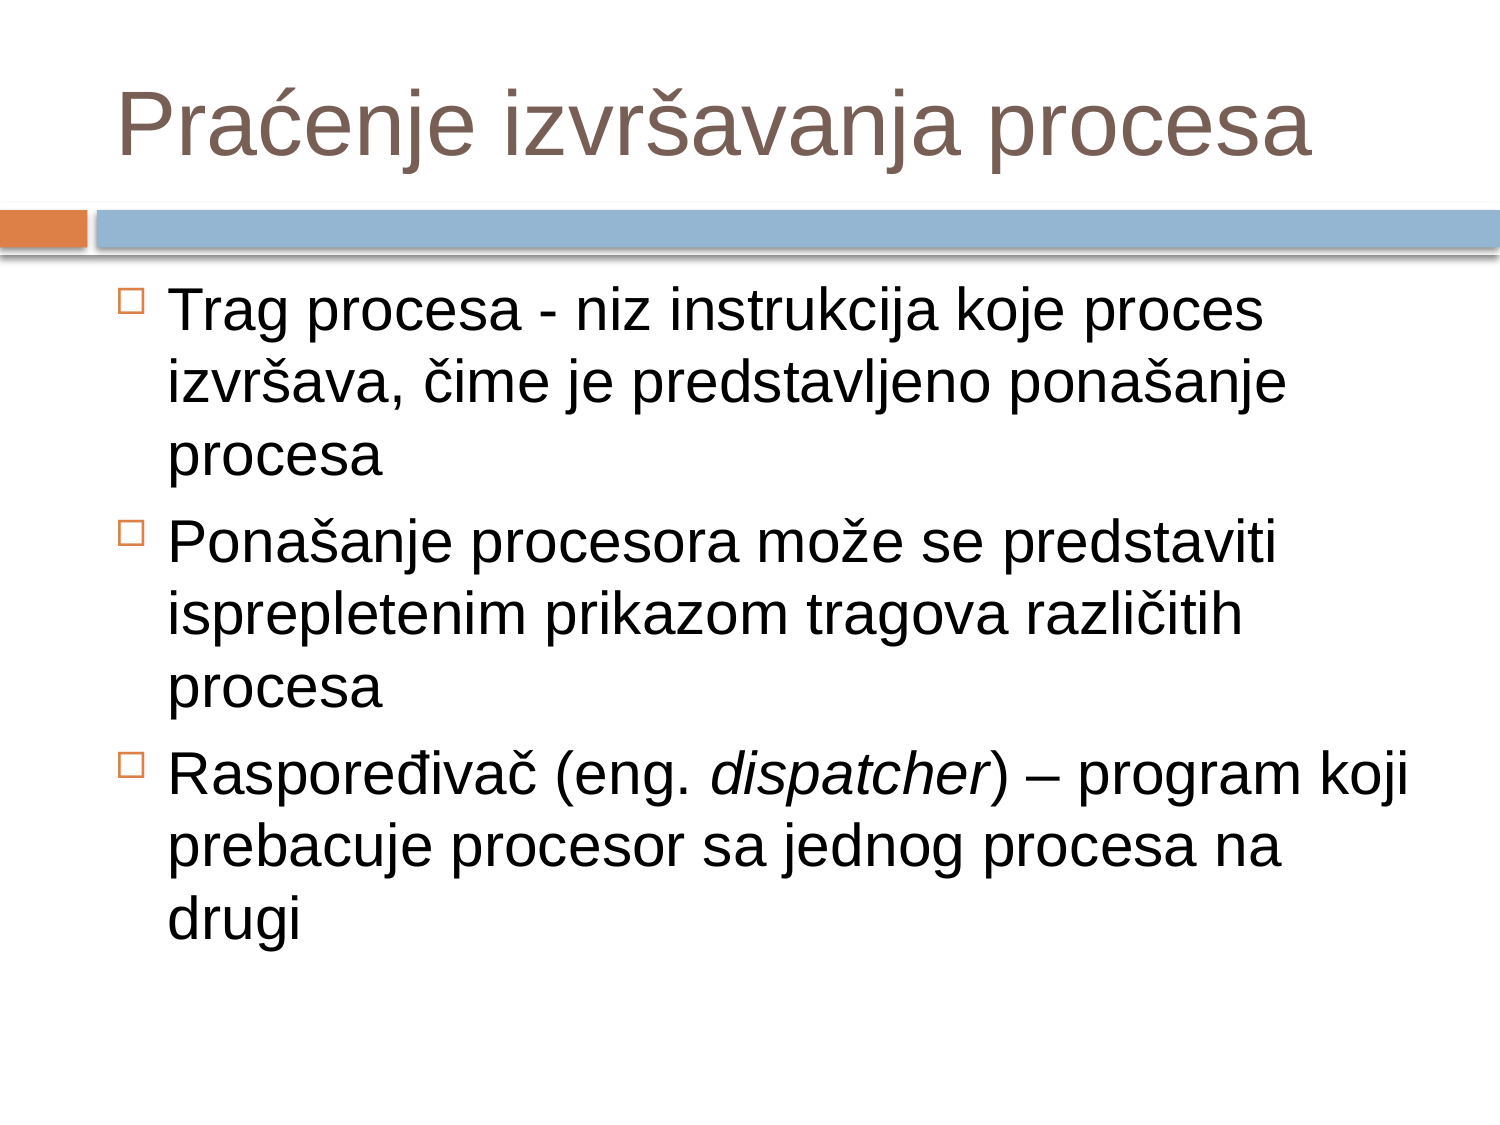

# Praćenje izvršavanja procesa
Trag procesa - niz instrukcija koje proces izvršava, čime je predstavljeno ponašanje procesa
Ponašanje procesora može se predstaviti isprepletenim prikazom tragova različitih procesa
Raspoređivač (eng. dispatcher) – program koji prebacuje procesor sa jednog procesa na drugi